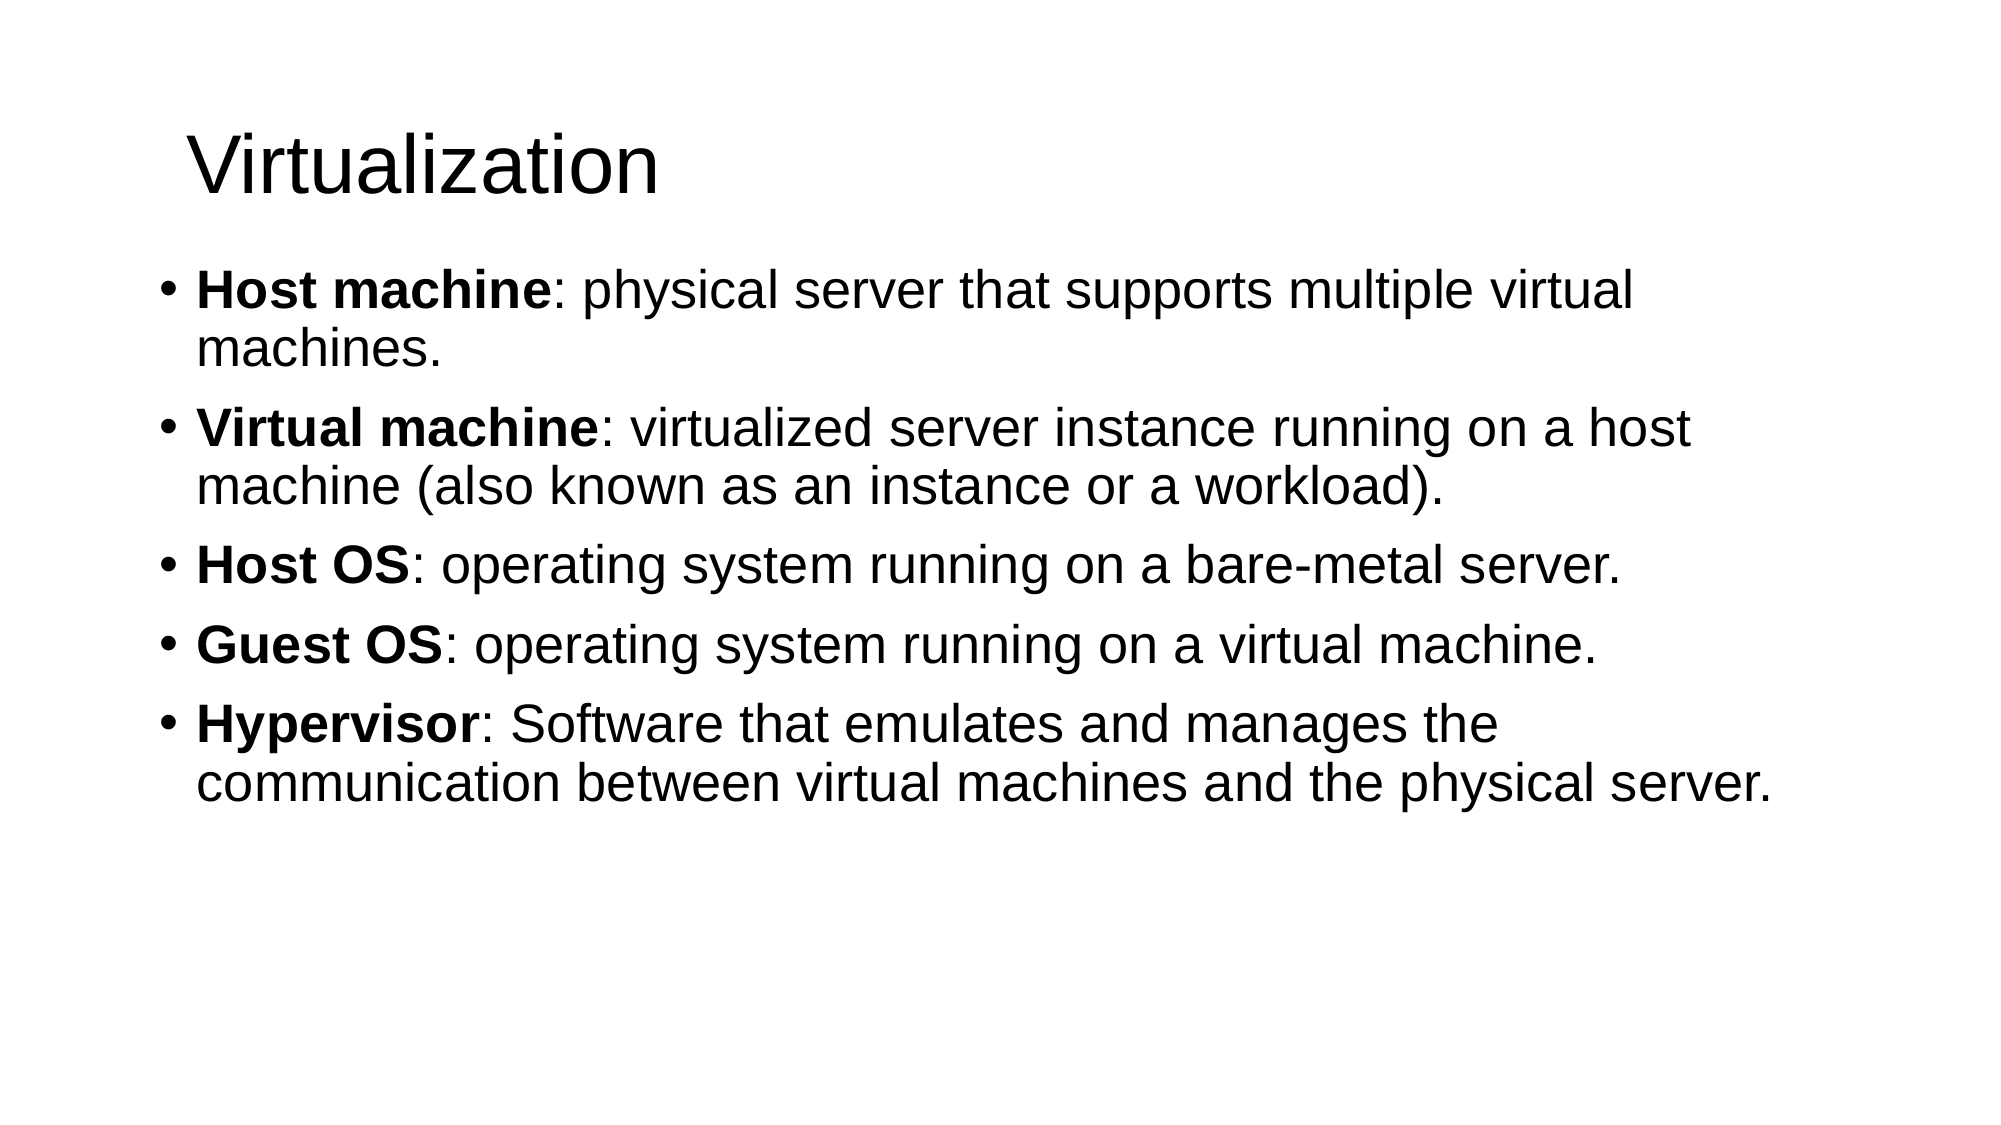

# Virtualization
Host machine: physical server that supports multiple virtual machines.
Virtual machine: virtualized server instance running on a host machine (also known as an instance or a workload).
Host OS: operating system running on a bare-metal server.
Guest OS: operating system running on a virtual machine.
Hypervisor: Software that emulates and manages the communication between virtual machines and the physical server.